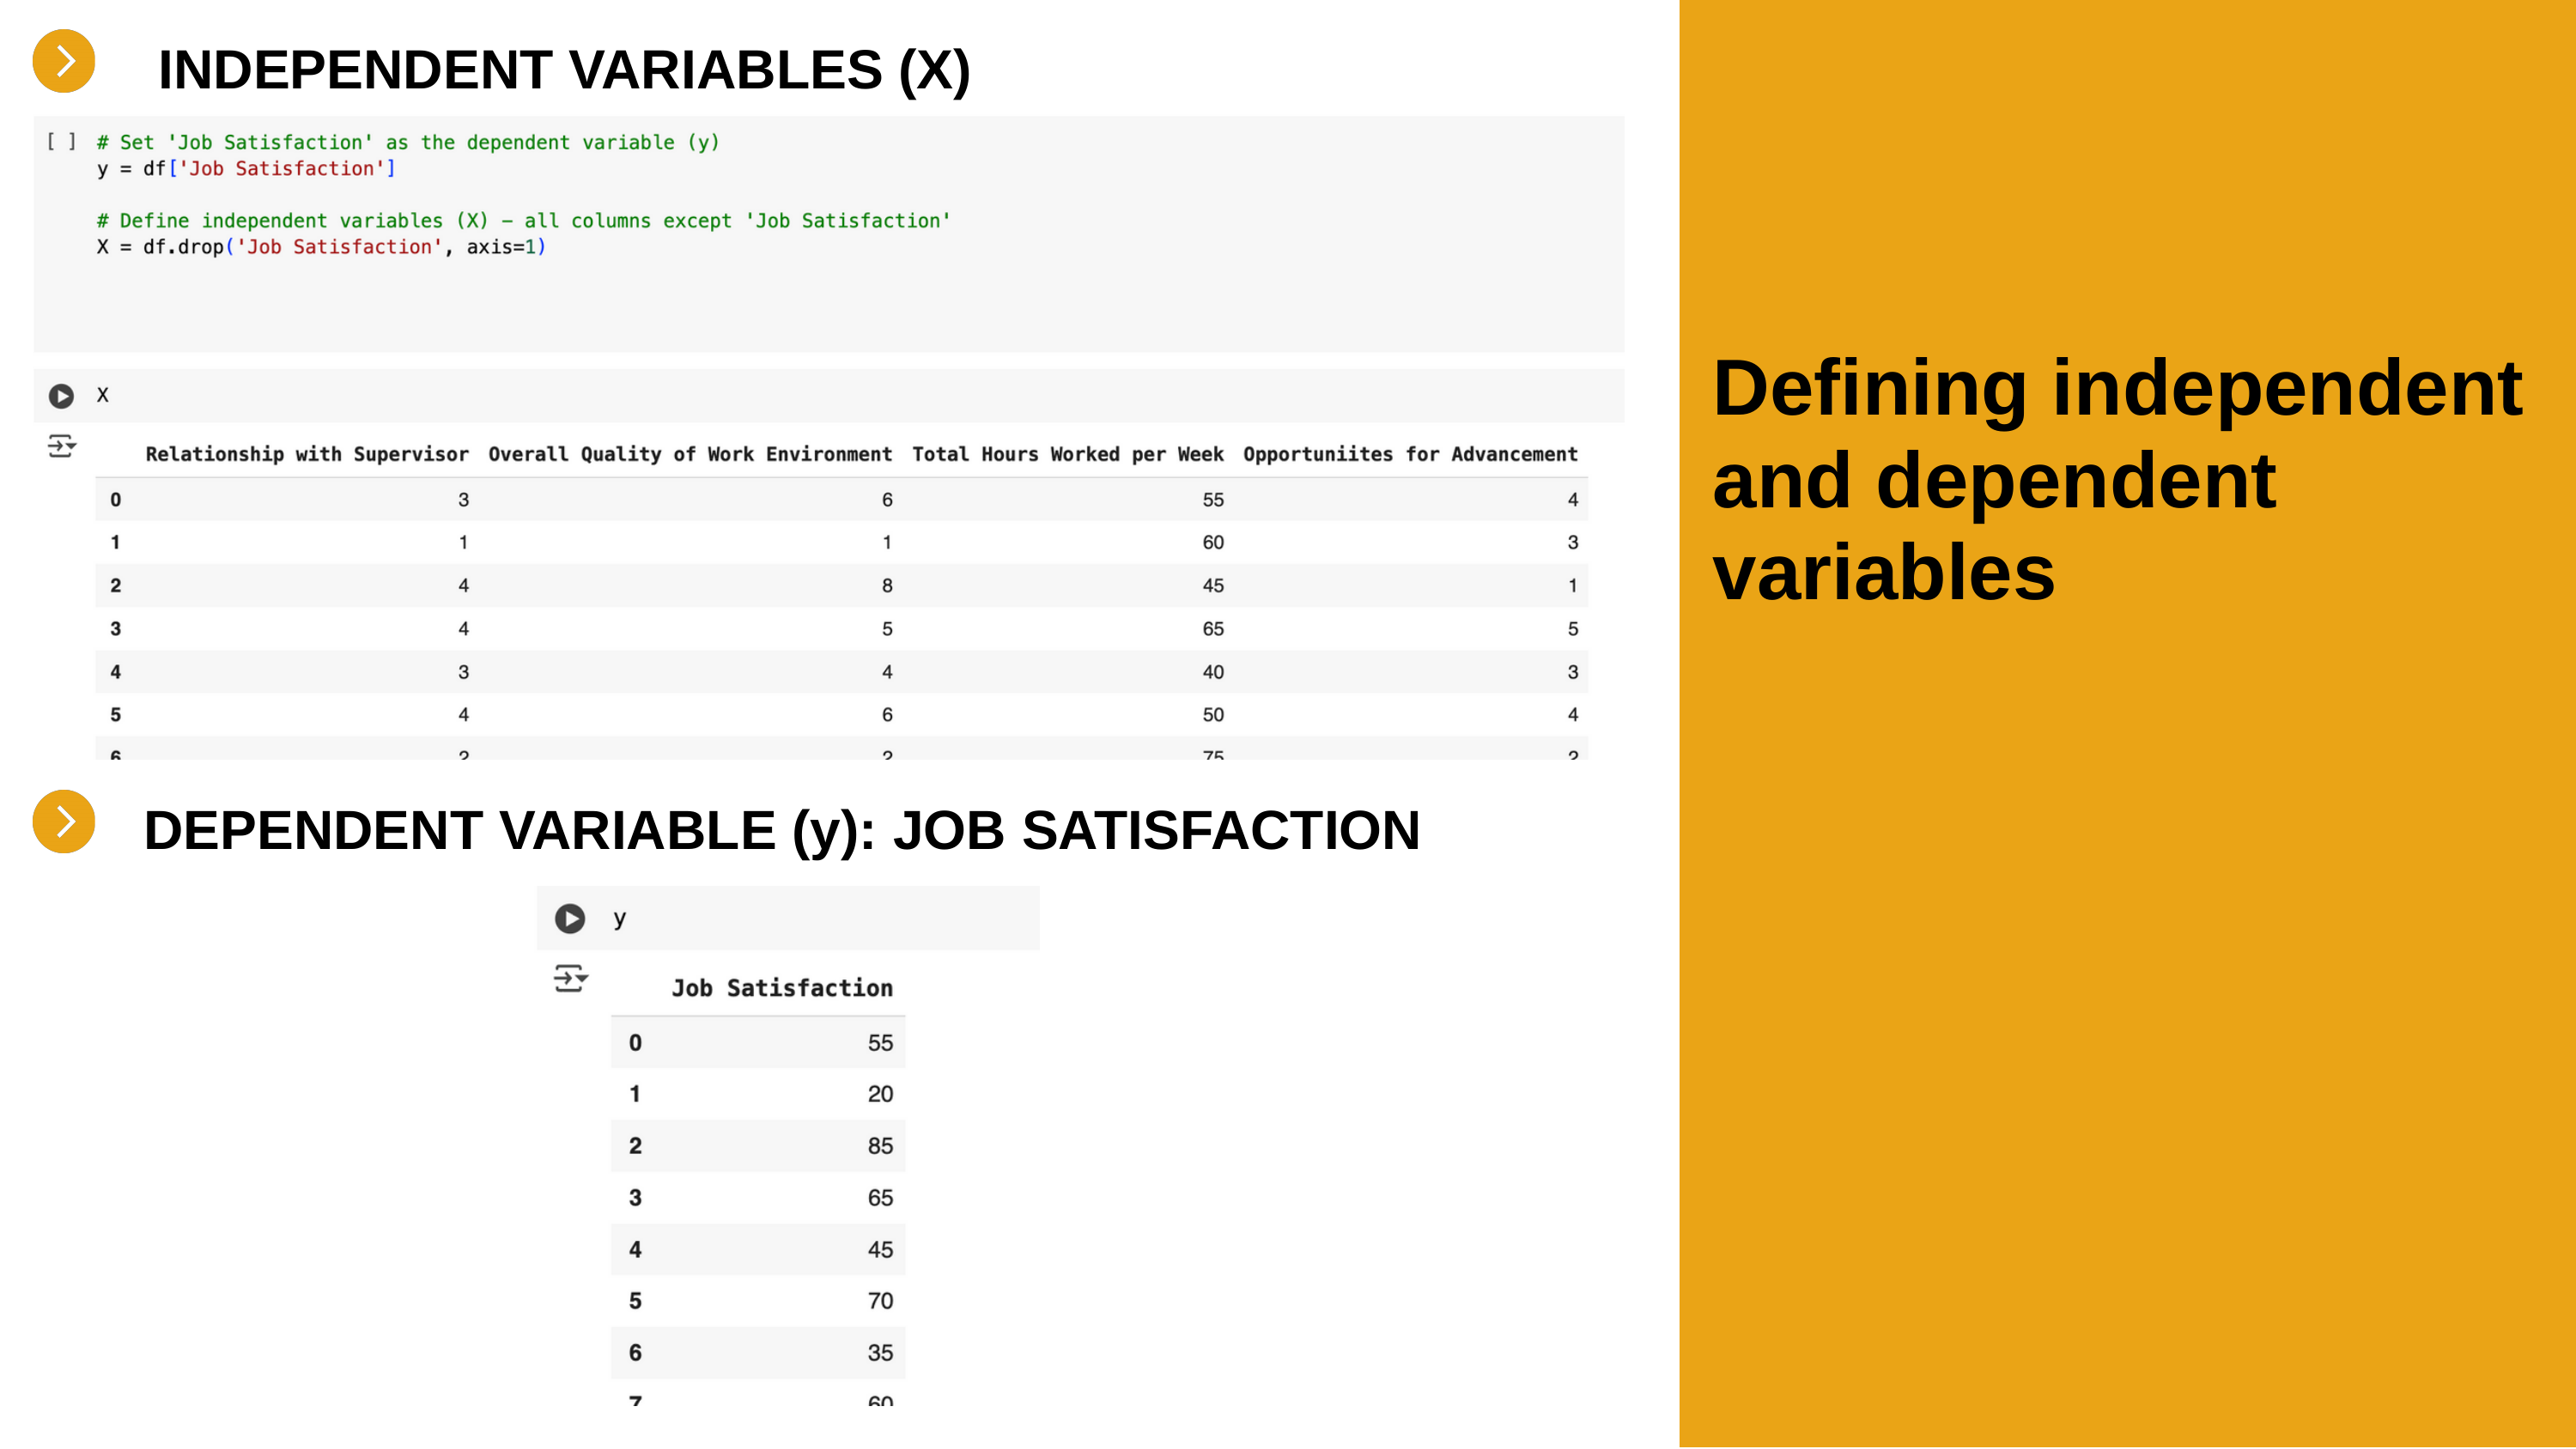

INDEPENDENT VARIABLES (X)

Defining independent and dependent variables

DEPENDENT VARIABLE (y): JOB SATISFACTION